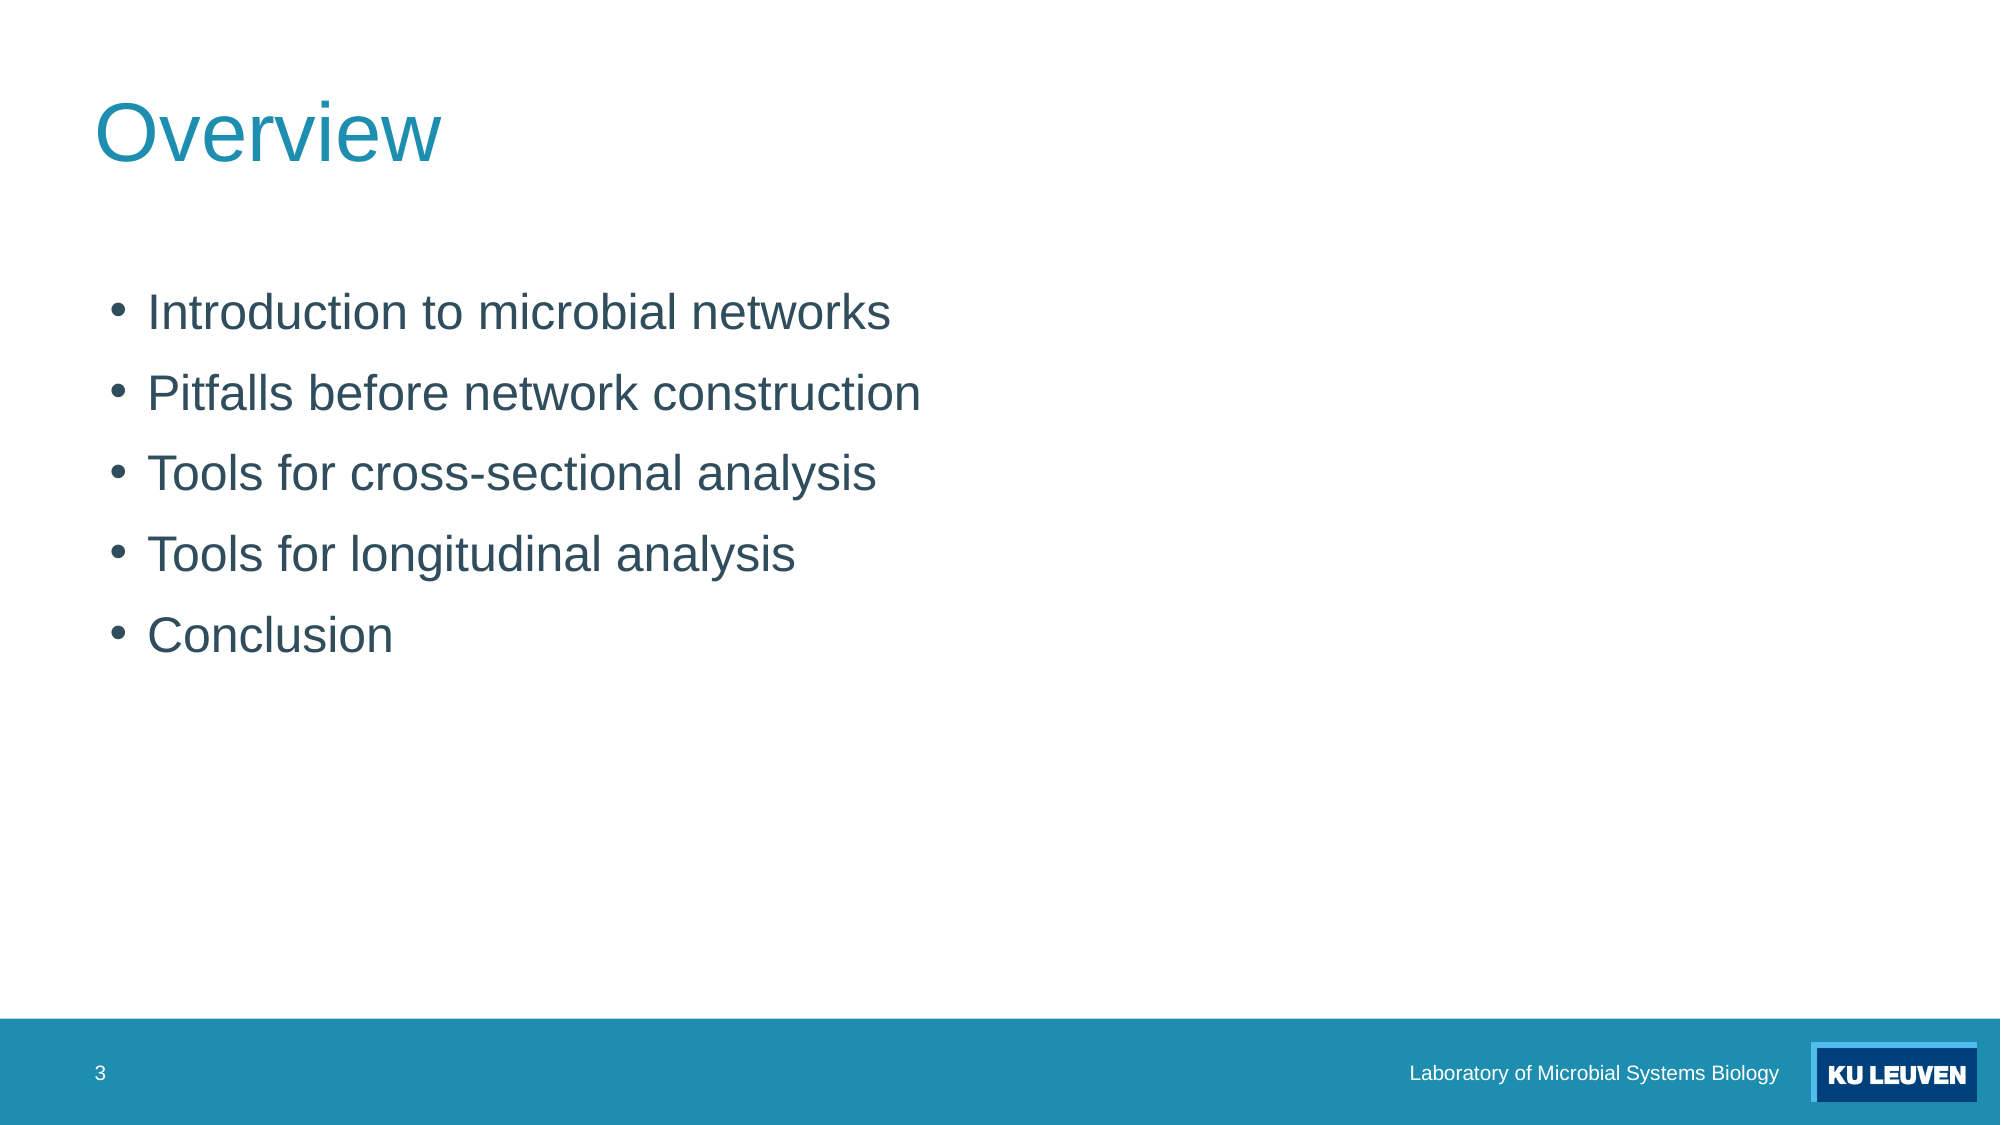

# Overview
Introduction to microbial networks
Pitfalls before network construction
Tools for cross-sectional analysis
Tools for longitudinal analysis
Conclusion
3
Laboratory of Microbial Systems Biology